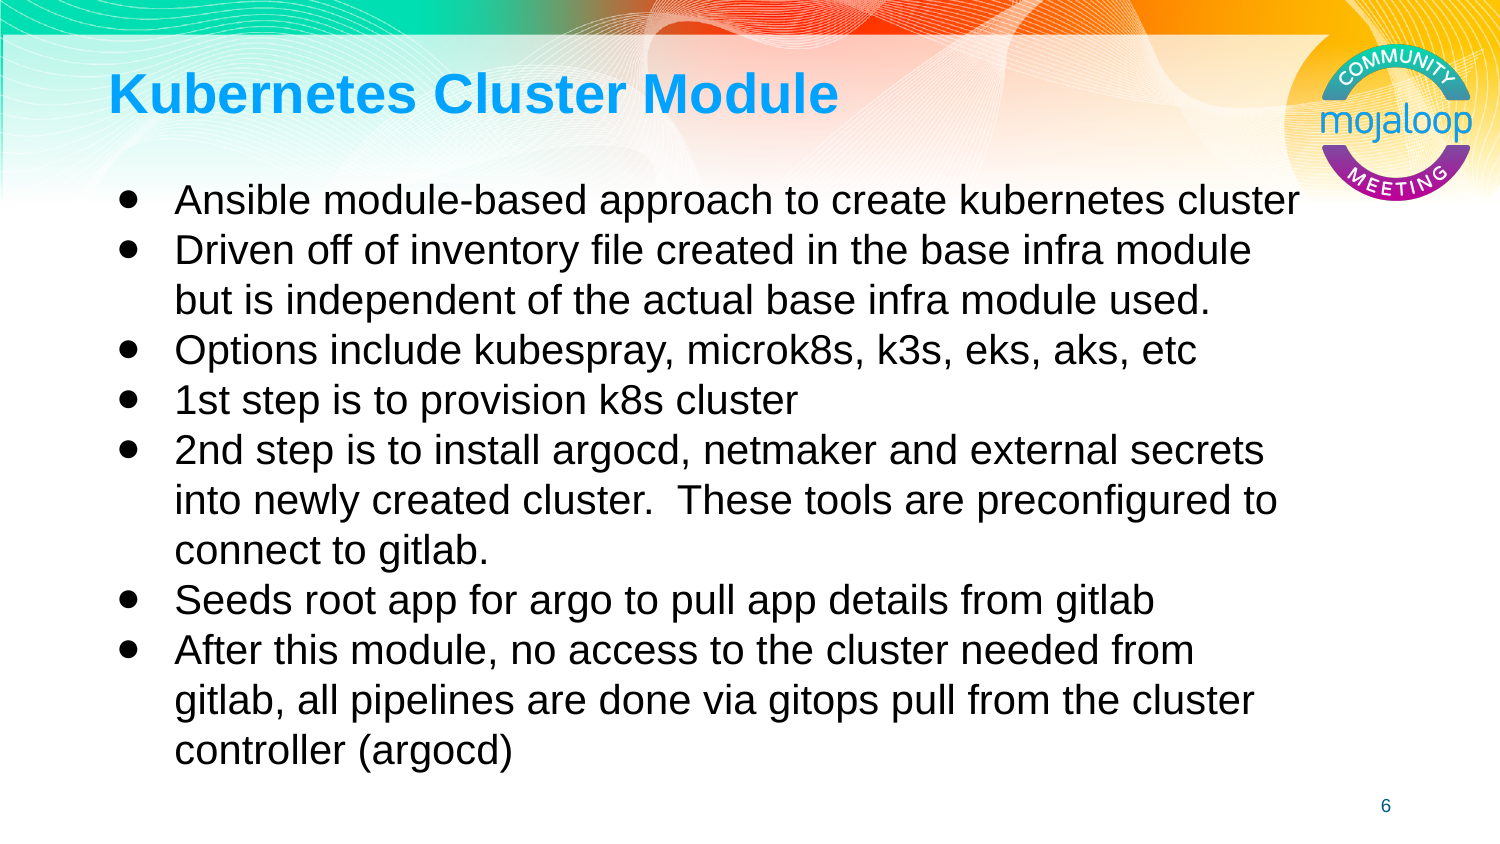

# Kubernetes Cluster Module
Ansible module-based approach to create kubernetes cluster
Driven off of inventory file created in the base infra module but is independent of the actual base infra module used.
Options include kubespray, microk8s, k3s, eks, aks, etc
1st step is to provision k8s cluster
2nd step is to install argocd, netmaker and external secrets into newly created cluster.  These tools are preconfigured to connect to gitlab.
Seeds root app for argo to pull app details from gitlab
After this module, no access to the cluster needed from gitlab, all pipelines are done via gitops pull from the cluster controller (argocd)

6